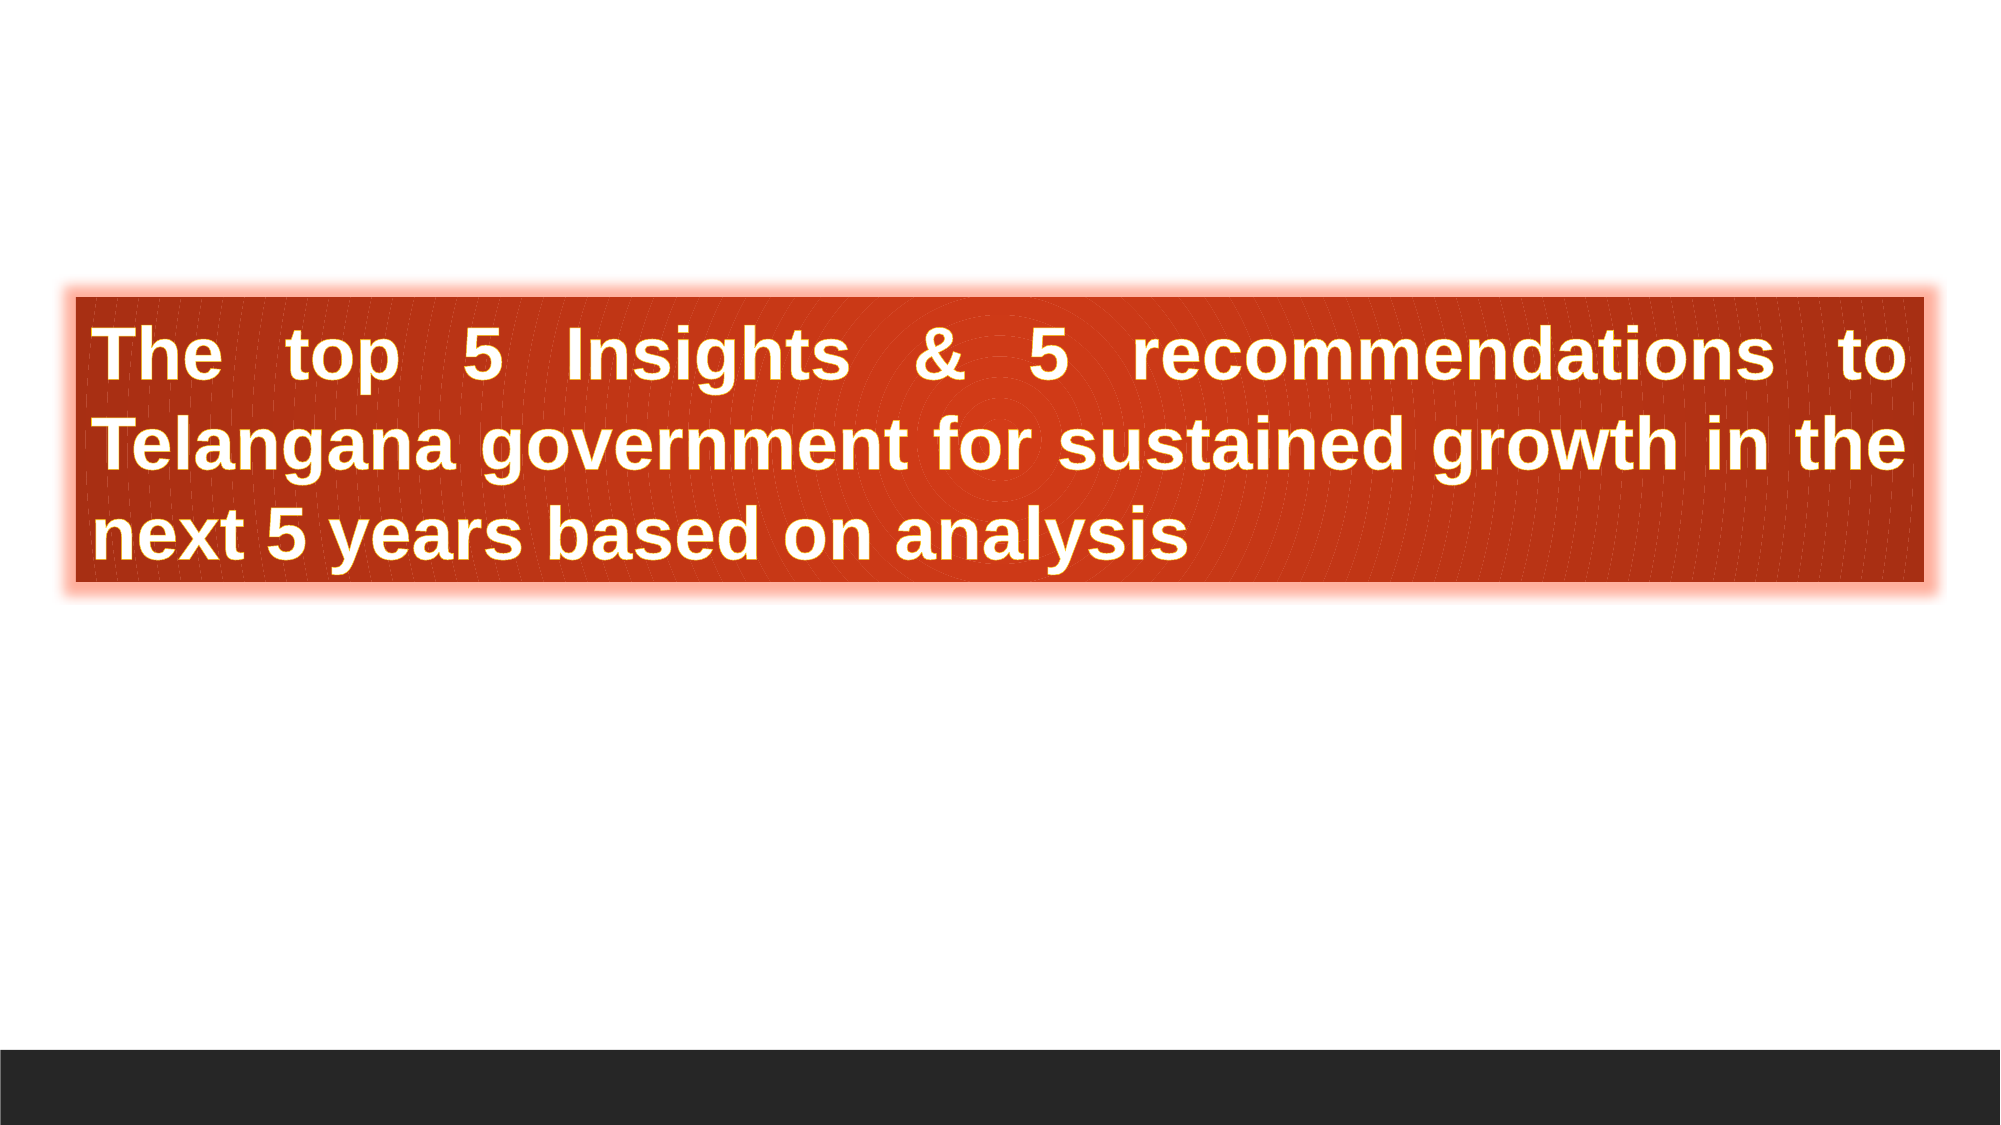

The top 5 Insights & 5 recommendations to Telangana government for sustained growth in the next 5 years based on analysis